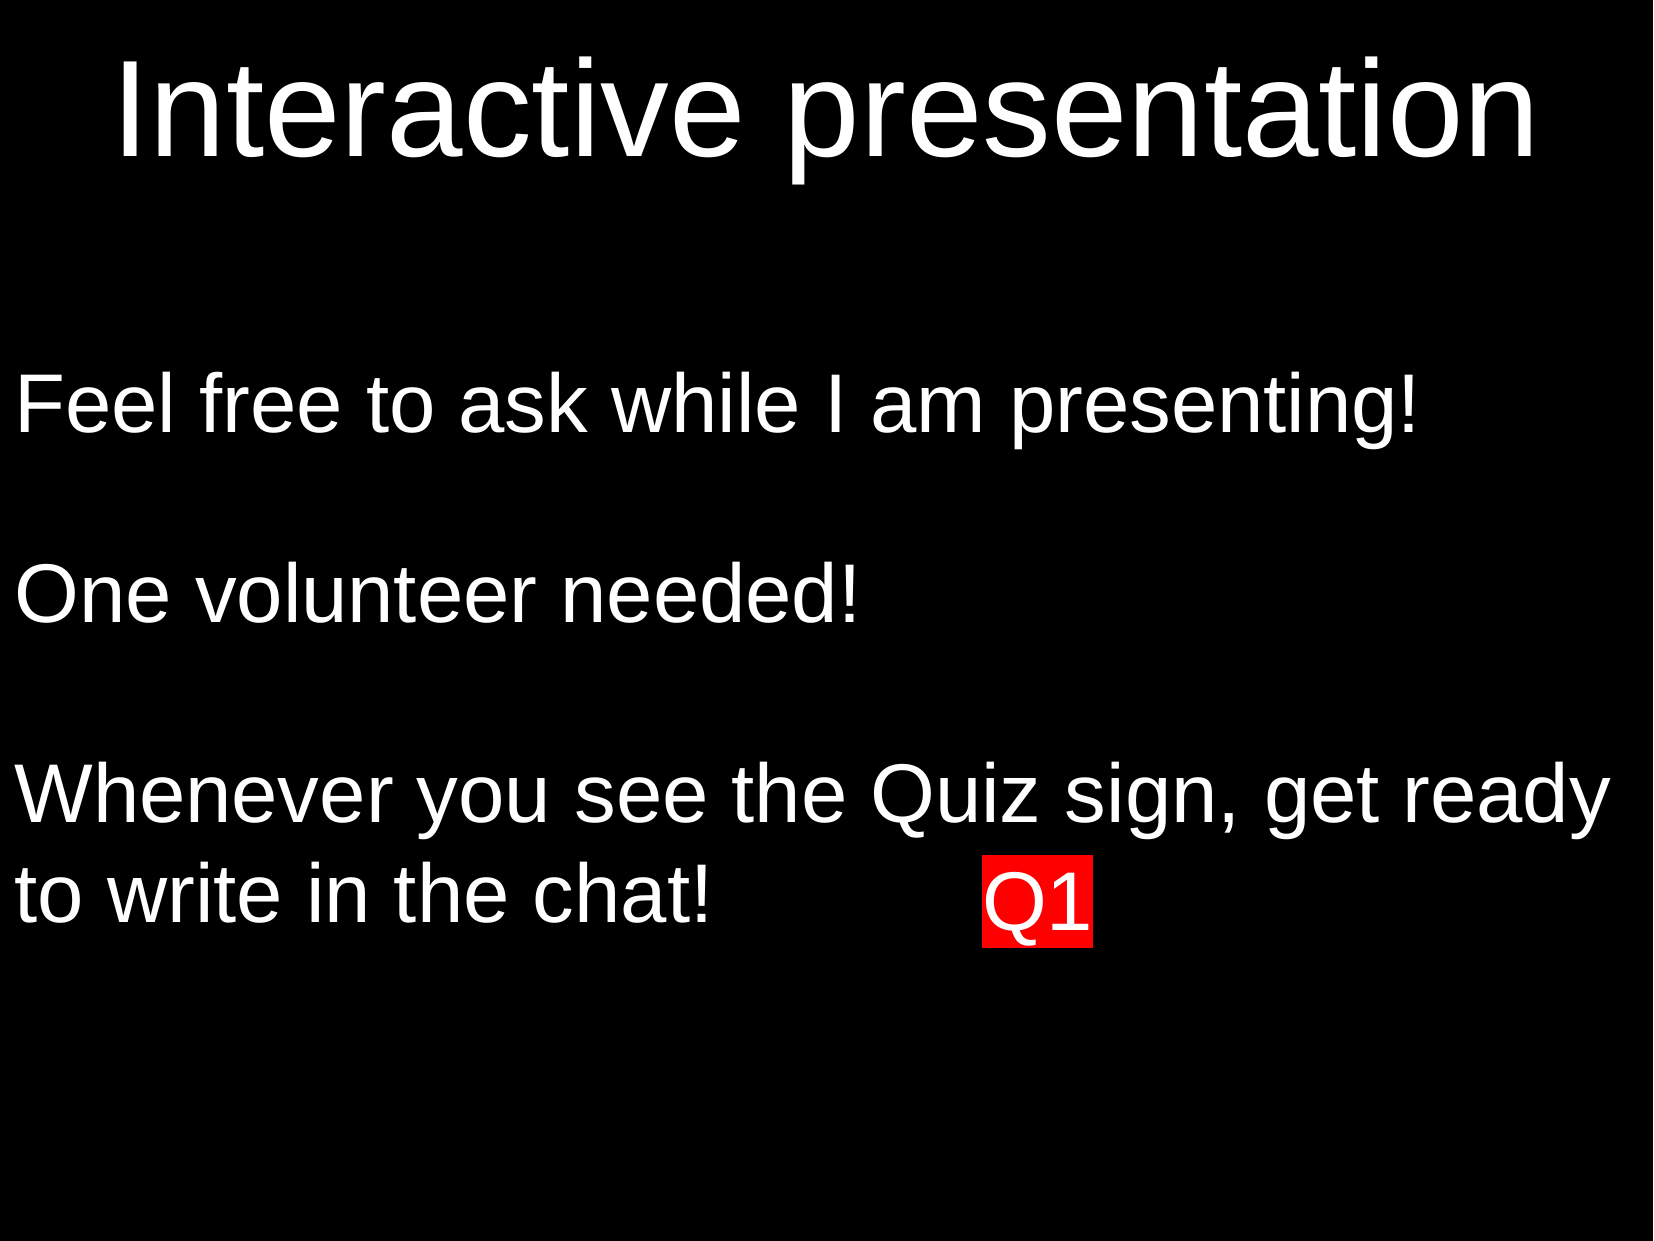

Interactive presentation

Feel free to ask while I am presenting!

One volunteer needed!

Whenever you see the Quiz sign, get ready to write in the chat!
Q1